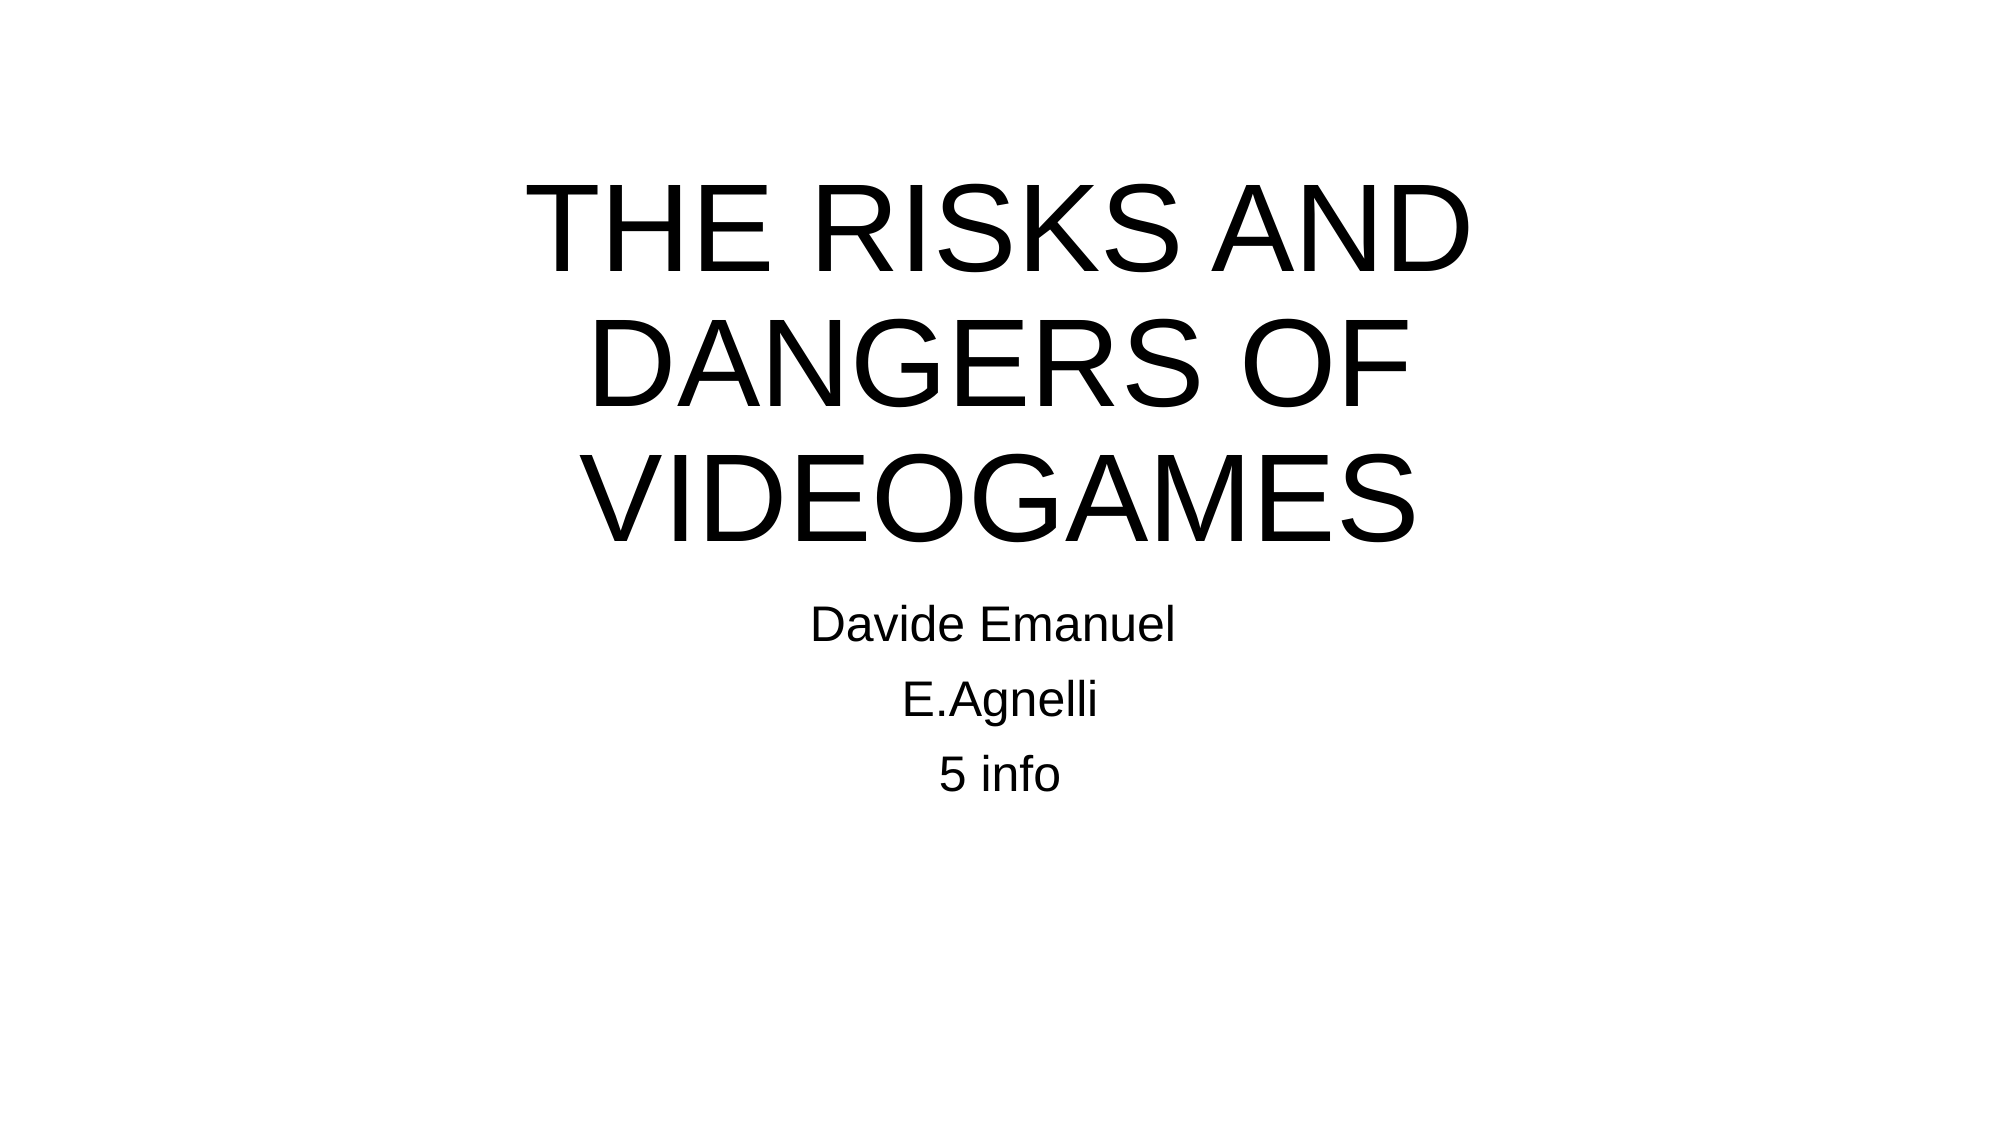

# THE RISKS AND DANGERS OF VIDEOGAMES
Davide Emanuel
E.Agnelli
5 info